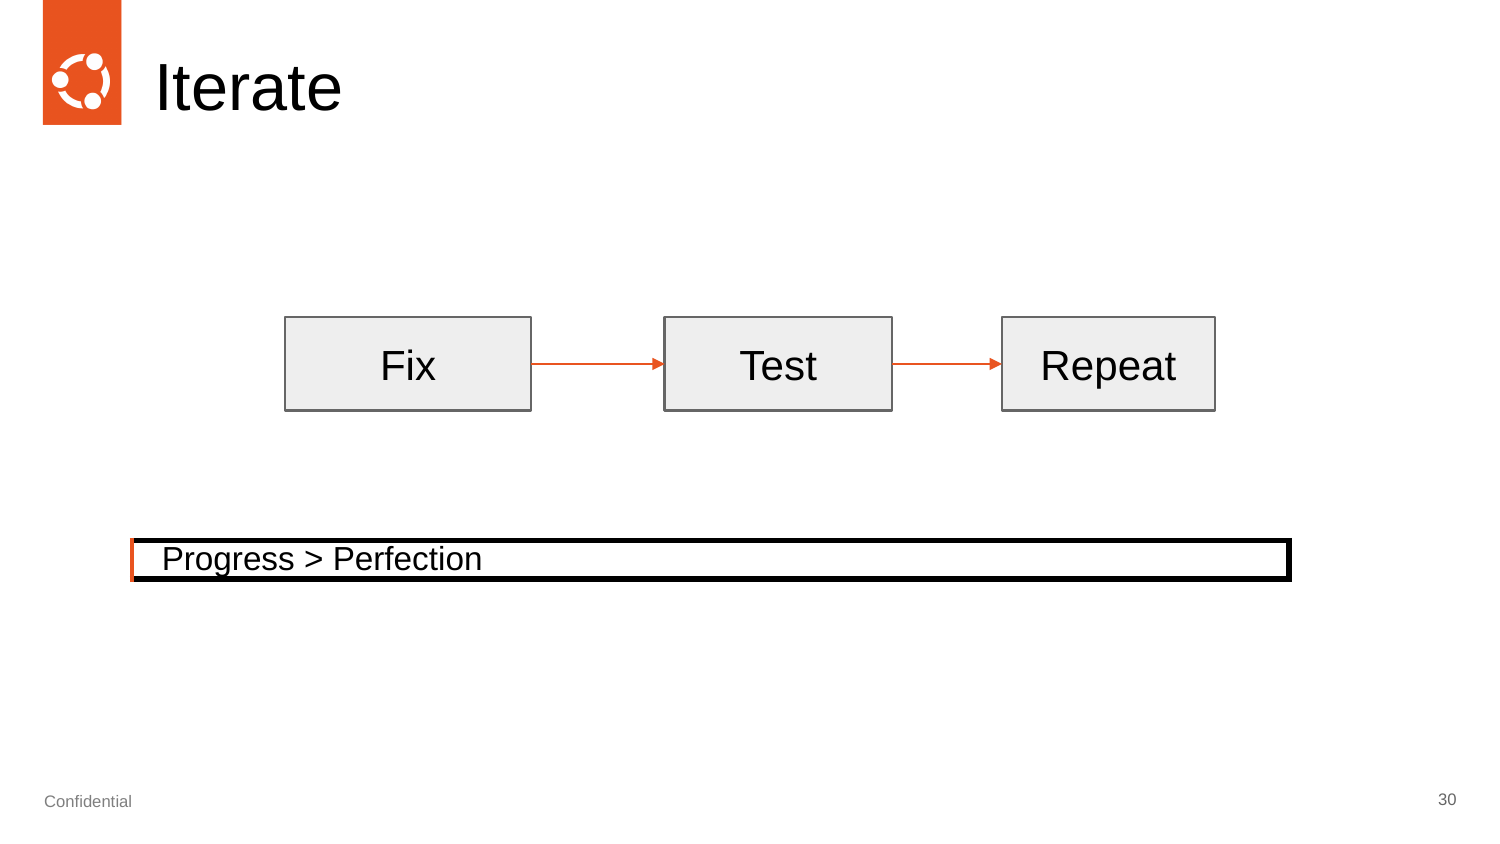

# Iterate
Test
Repeat
Fix
| Progress > Perfection |
| --- |
30
Confidential